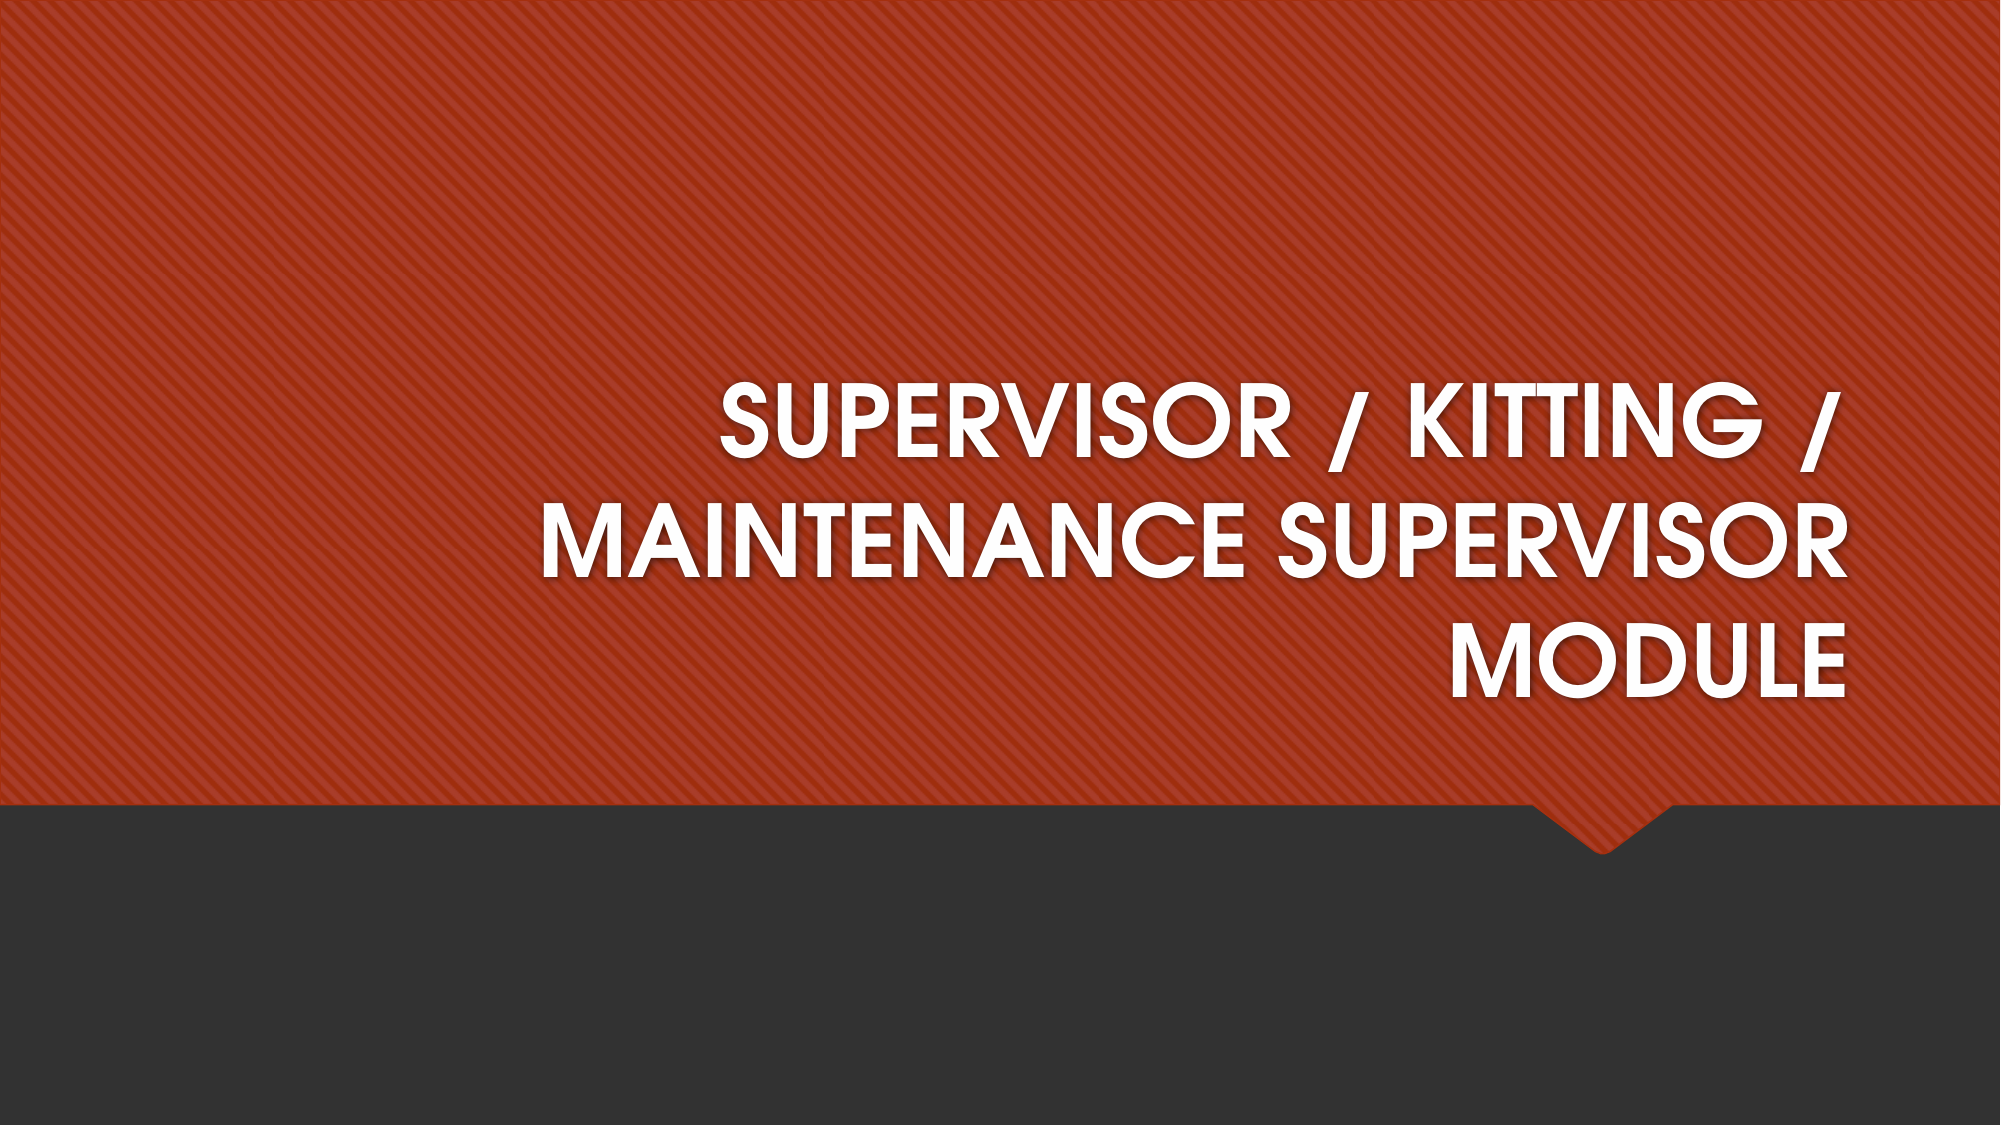

# SUPERVISOR / KITTING / MAINTENANCE SUPERVISOR MODULE